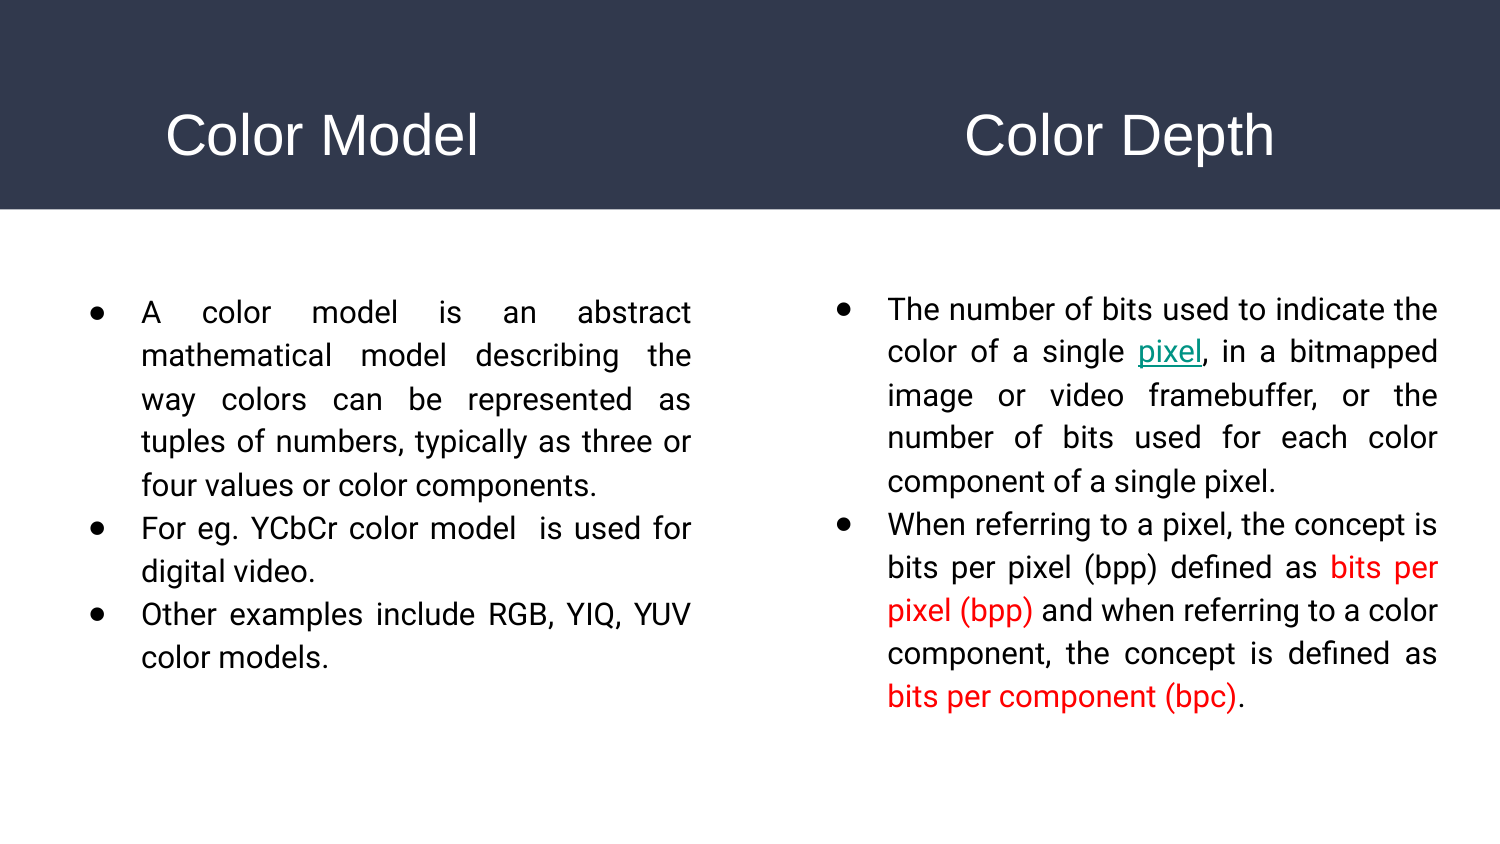

# Color Model
Color Depth
The number of bits used to indicate the color of a single pixel, in a bitmapped image or video framebuffer, or the number of bits used for each color component of a single pixel.
When referring to a pixel, the concept is bits per pixel (bpp) defined as bits per pixel (bpp) and when referring to a color component, the concept is defined as bits per component (bpc).
A color model is an abstract mathematical model describing the way colors can be represented as tuples of numbers, typically as three or four values or color components.
For eg. YCbCr color model  is used for digital video.
Other examples include RGB, YIQ, YUV color models.